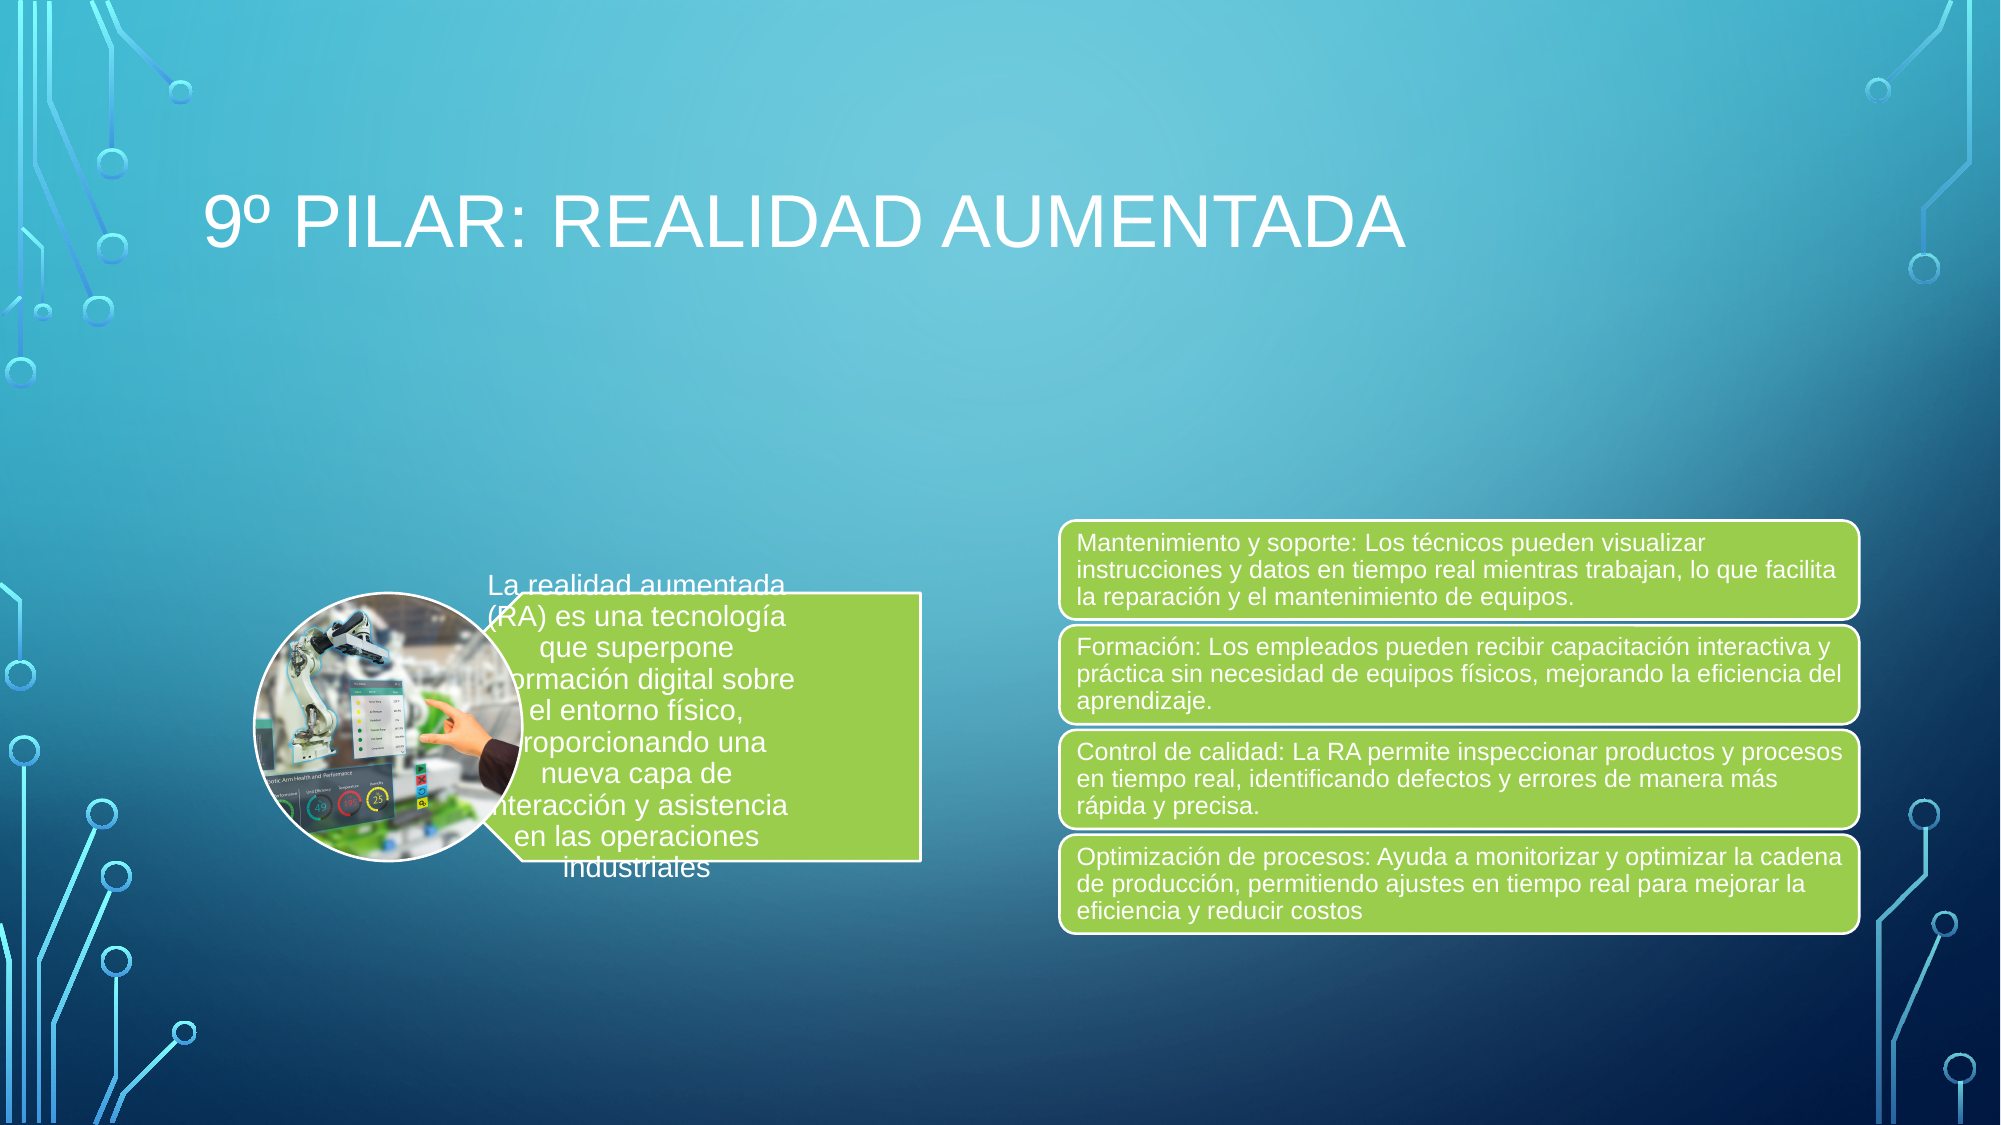

# 9º Pilar: Realidad Aumentada
La realidad aumentada (RA) es una tecnología que superpone información digital sobre el entorno físico, proporcionando una nueva capa de interacción y asistencia en las operaciones industriales
Mantenimiento y soporte: Los técnicos pueden visualizar instrucciones y datos en tiempo real mientras trabajan, lo que facilita la reparación y el mantenimiento de equipos.
Formación: Los empleados pueden recibir capacitación interactiva y práctica sin necesidad de equipos físicos, mejorando la eficiencia del aprendizaje.
Control de calidad: La RA permite inspeccionar productos y procesos en tiempo real, identificando defectos y errores de manera más rápida y precisa.
Optimización de procesos: Ayuda a monitorizar y optimizar la cadena de producción, permitiendo ajustes en tiempo real para mejorar la eficiencia y reducir costos